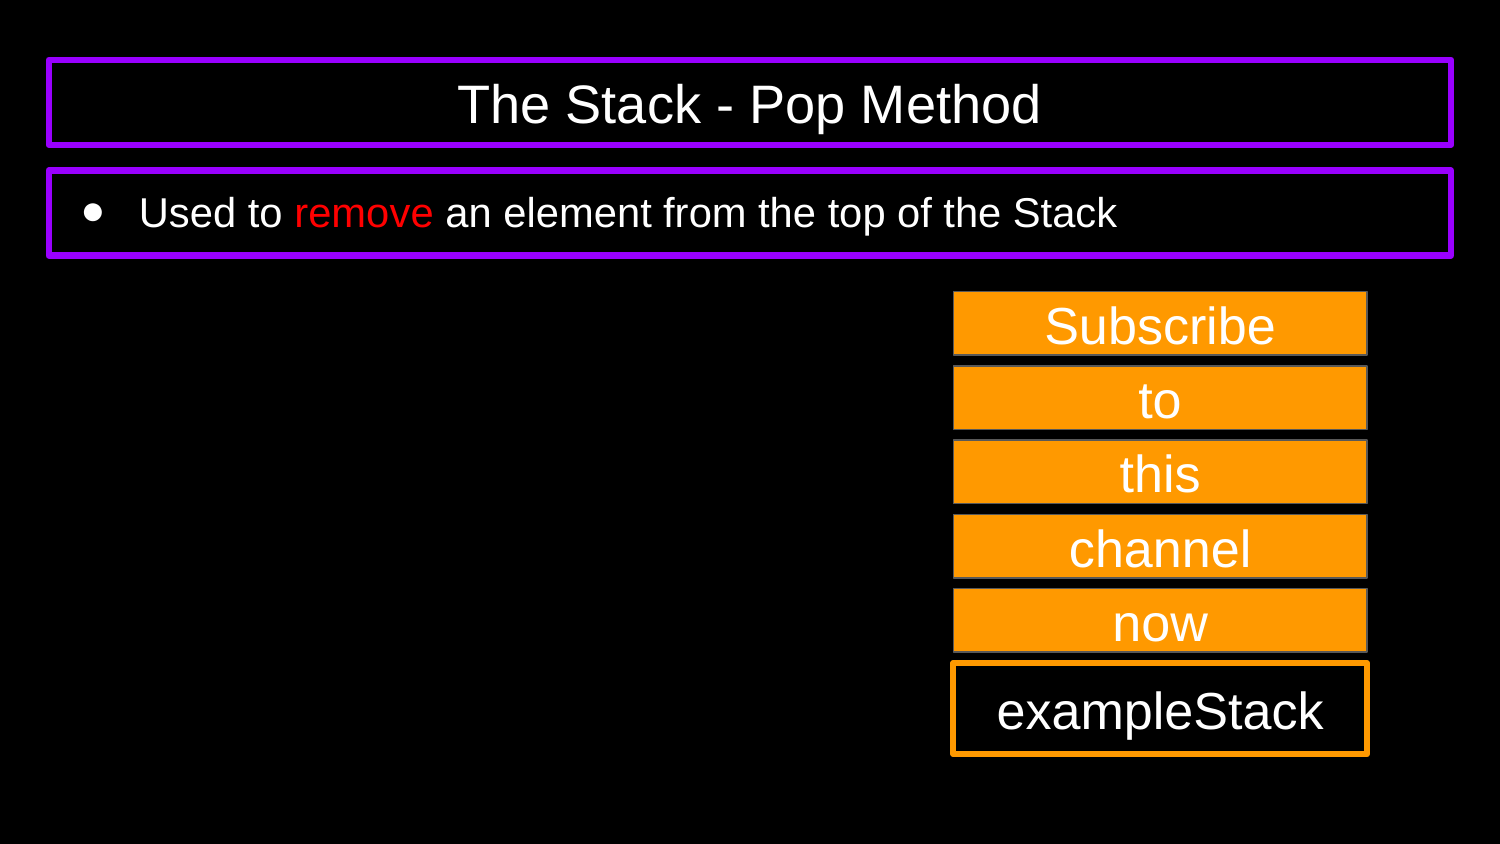

# The Stack - Pop Method
Used to remove an element from the top of the Stack
Subscribe
to
this
channel
now
exampleStack